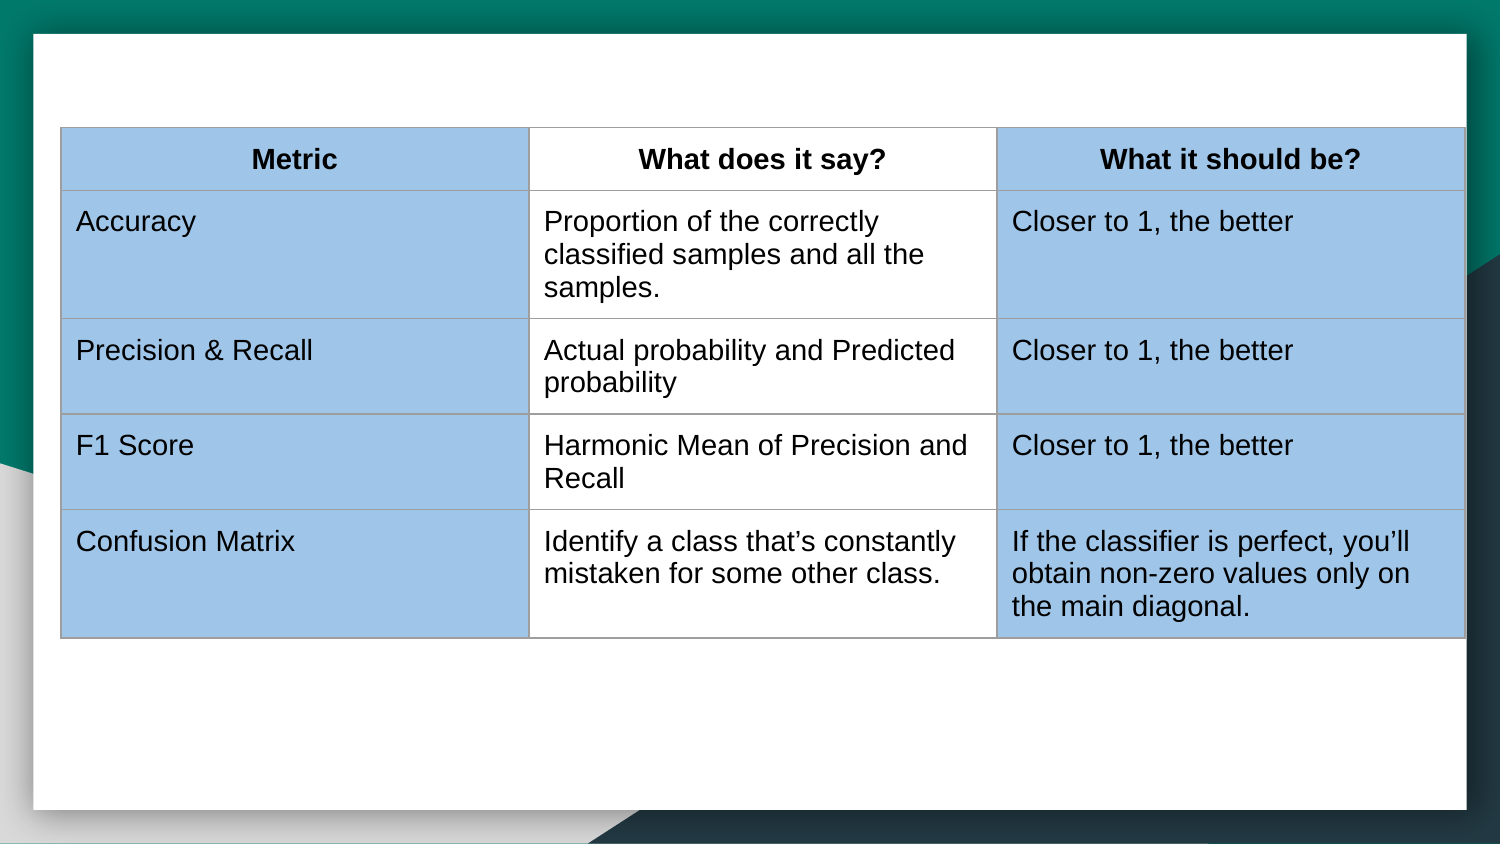

| Metric | What does it say? | What it should be? |
| --- | --- | --- |
| Accuracy | Proportion of the correctly classified samples and all the samples. | Closer to 1, the better |
| Precision & Recall | Actual probability and Predicted probability | Closer to 1, the better |
| F1 Score | Harmonic Mean of Precision and Recall | Closer to 1, the better |
| Confusion Matrix | Identify a class that’s constantly mistaken for some other class. | If the classifier is perfect, you’ll obtain non-zero values only on the main diagonal. |
Performance Metrics